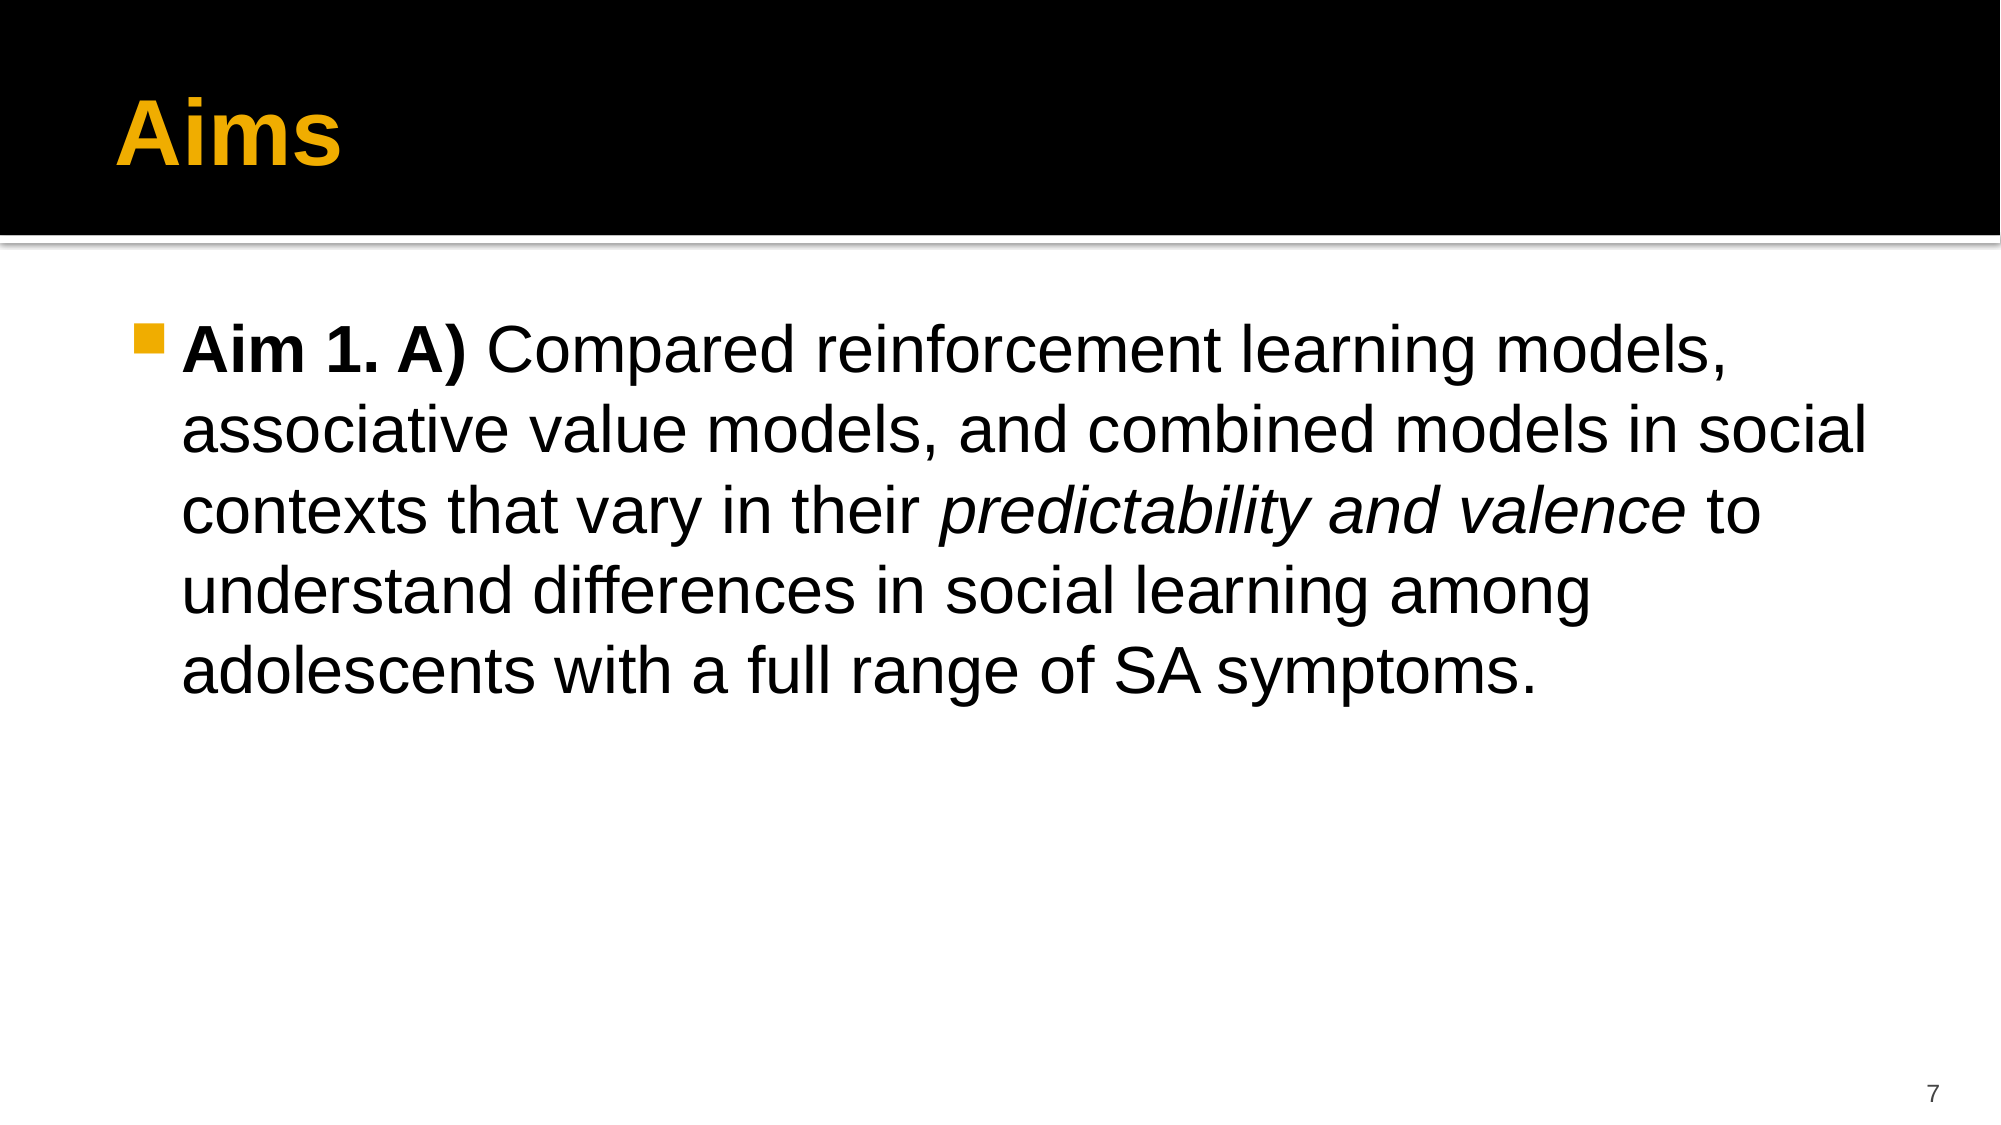

# Aims
Aim 1. A) Compared reinforcement learning models, associative value models, and combined models in social contexts that vary in their predictability and valence to understand differences in social learning among adolescents with a full range of SA symptoms.
7